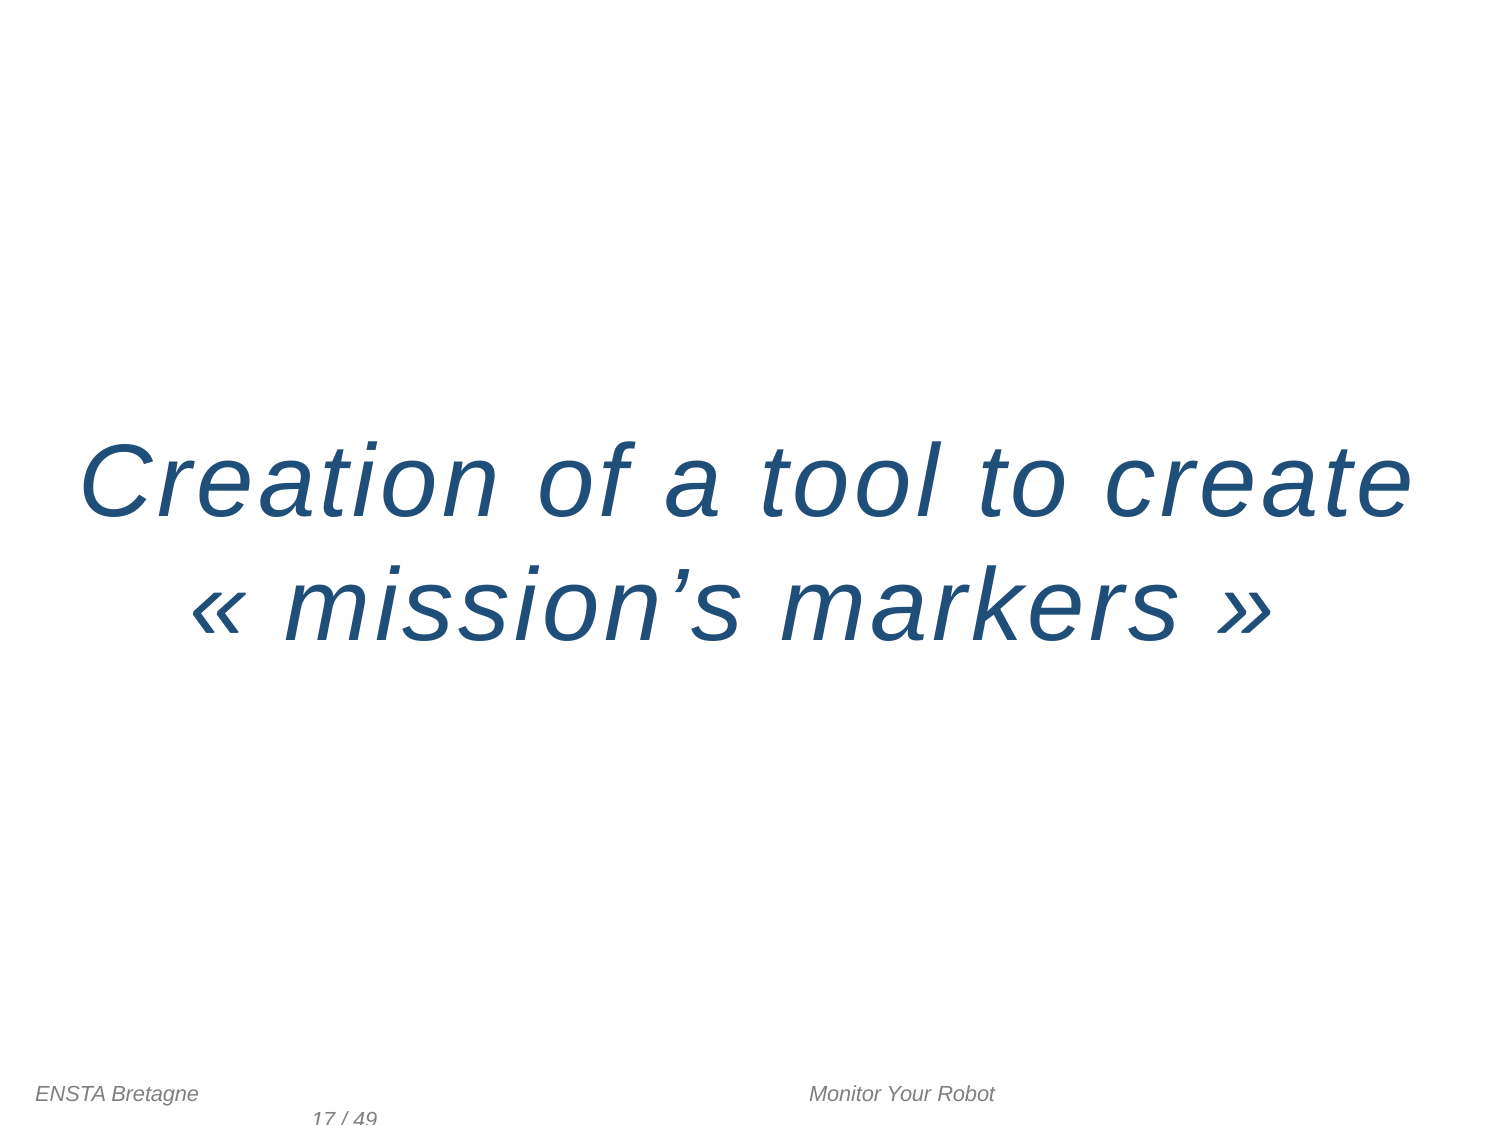

Creation of a tool to create « mission’s markers »
    ENSTA Bretagne 				        Monitor Your Robot 					17 / 49